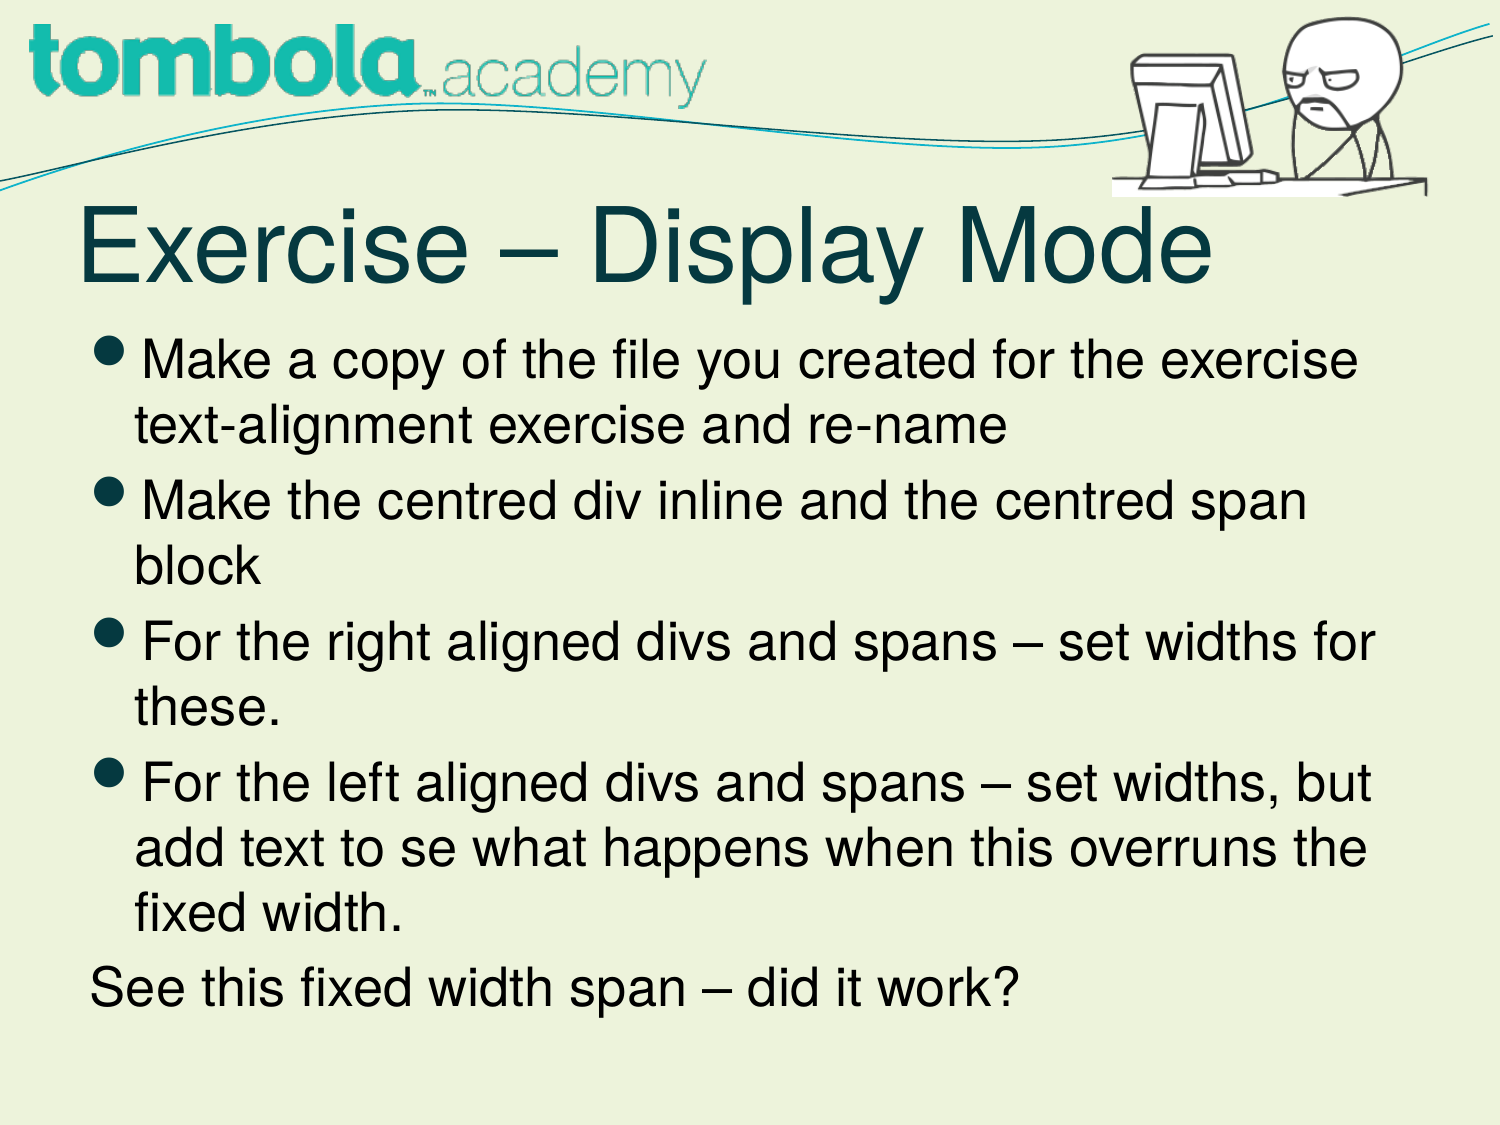

# Exercise – Display Mode
Make a copy of the file you created for the exercise text-alignment exercise and re-name
Make the centred div inline and the centred span block
For the right aligned divs and spans – set widths for these.
For the left aligned divs and spans – set widths, but add text to se what happens when this overruns the fixed width.
See this fixed width span – did it work?